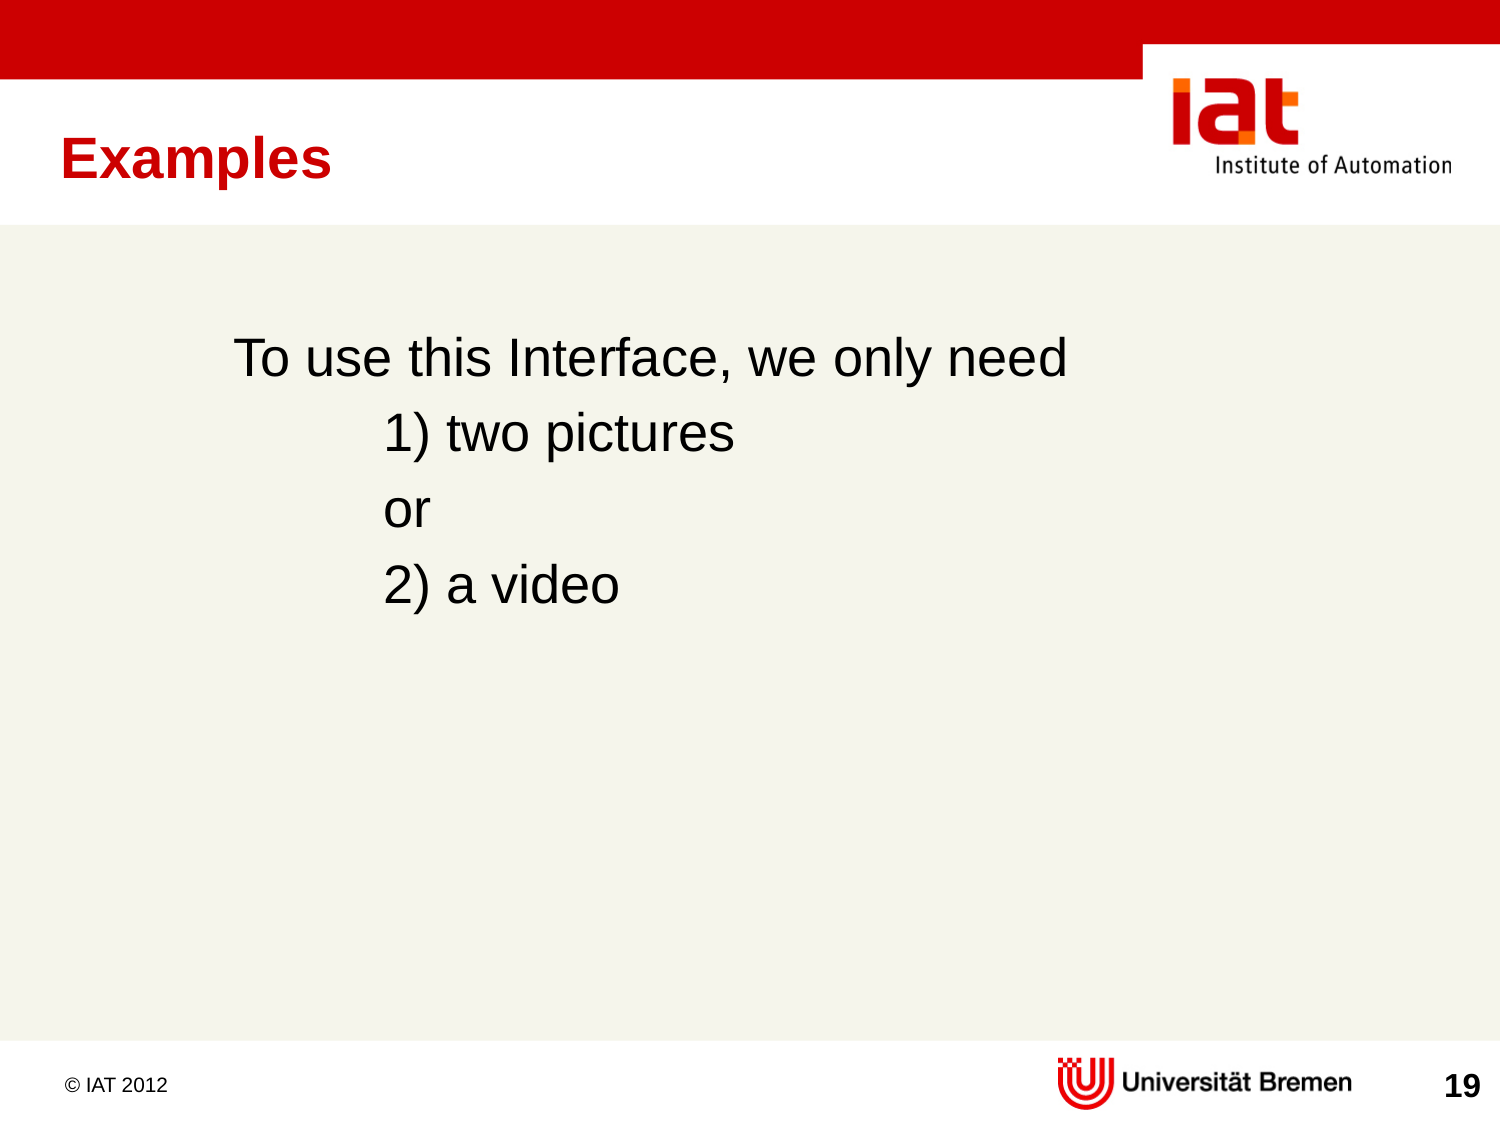

# Examples
To use this Interface, we only need
	1) two pictures
	or
	2) a video